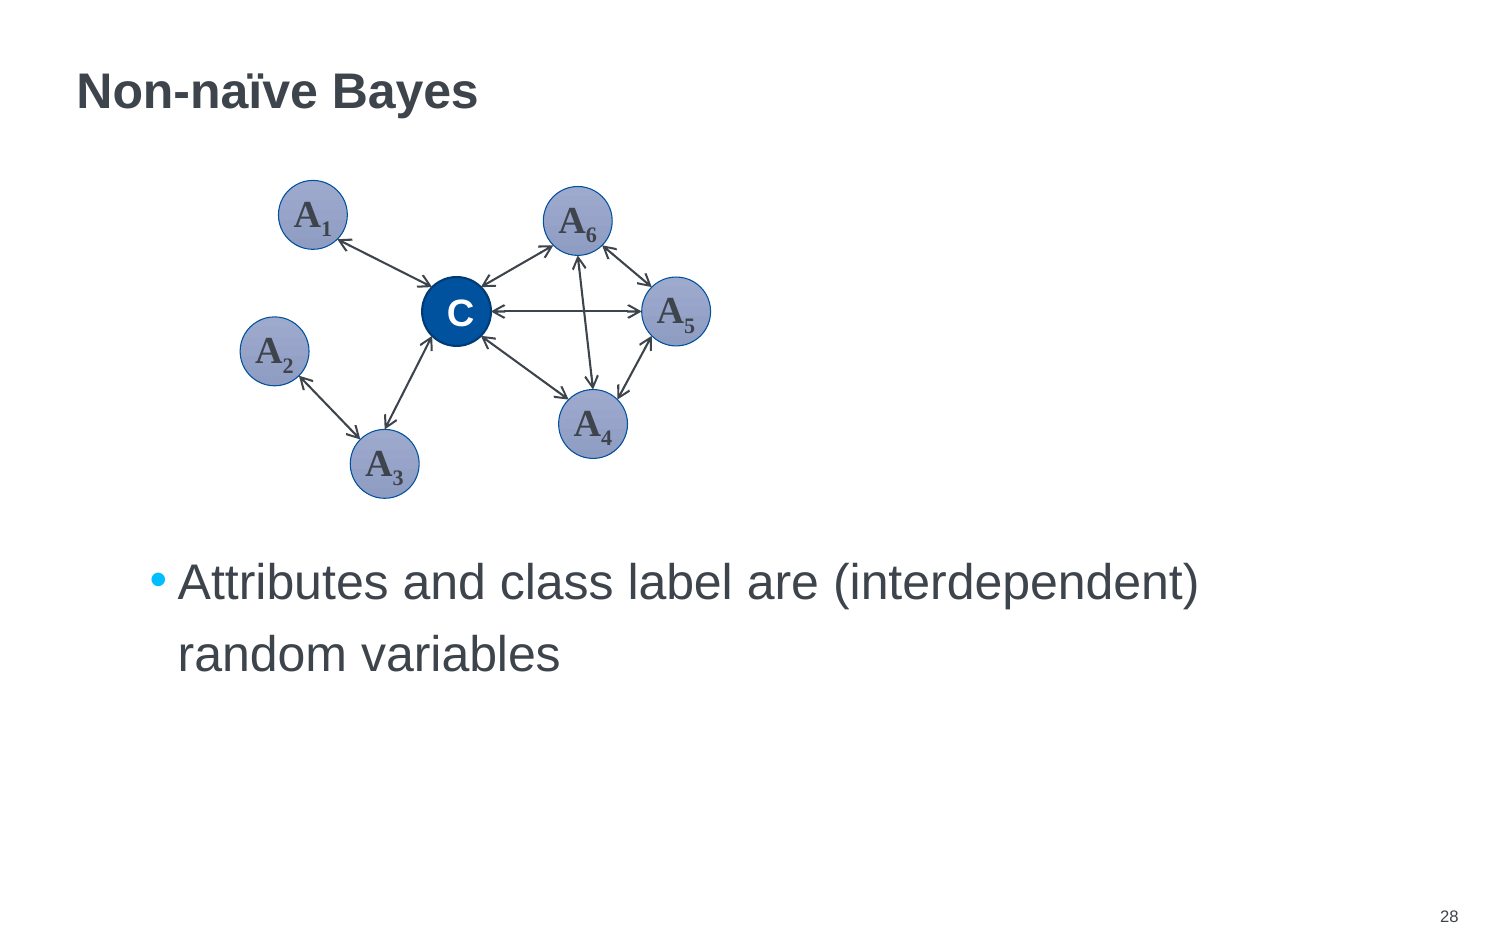

# Non-naïve Bayes
A1
A6
C
A5
A2
A4
A3
Attributes and class label are (interdependent) random variables

28